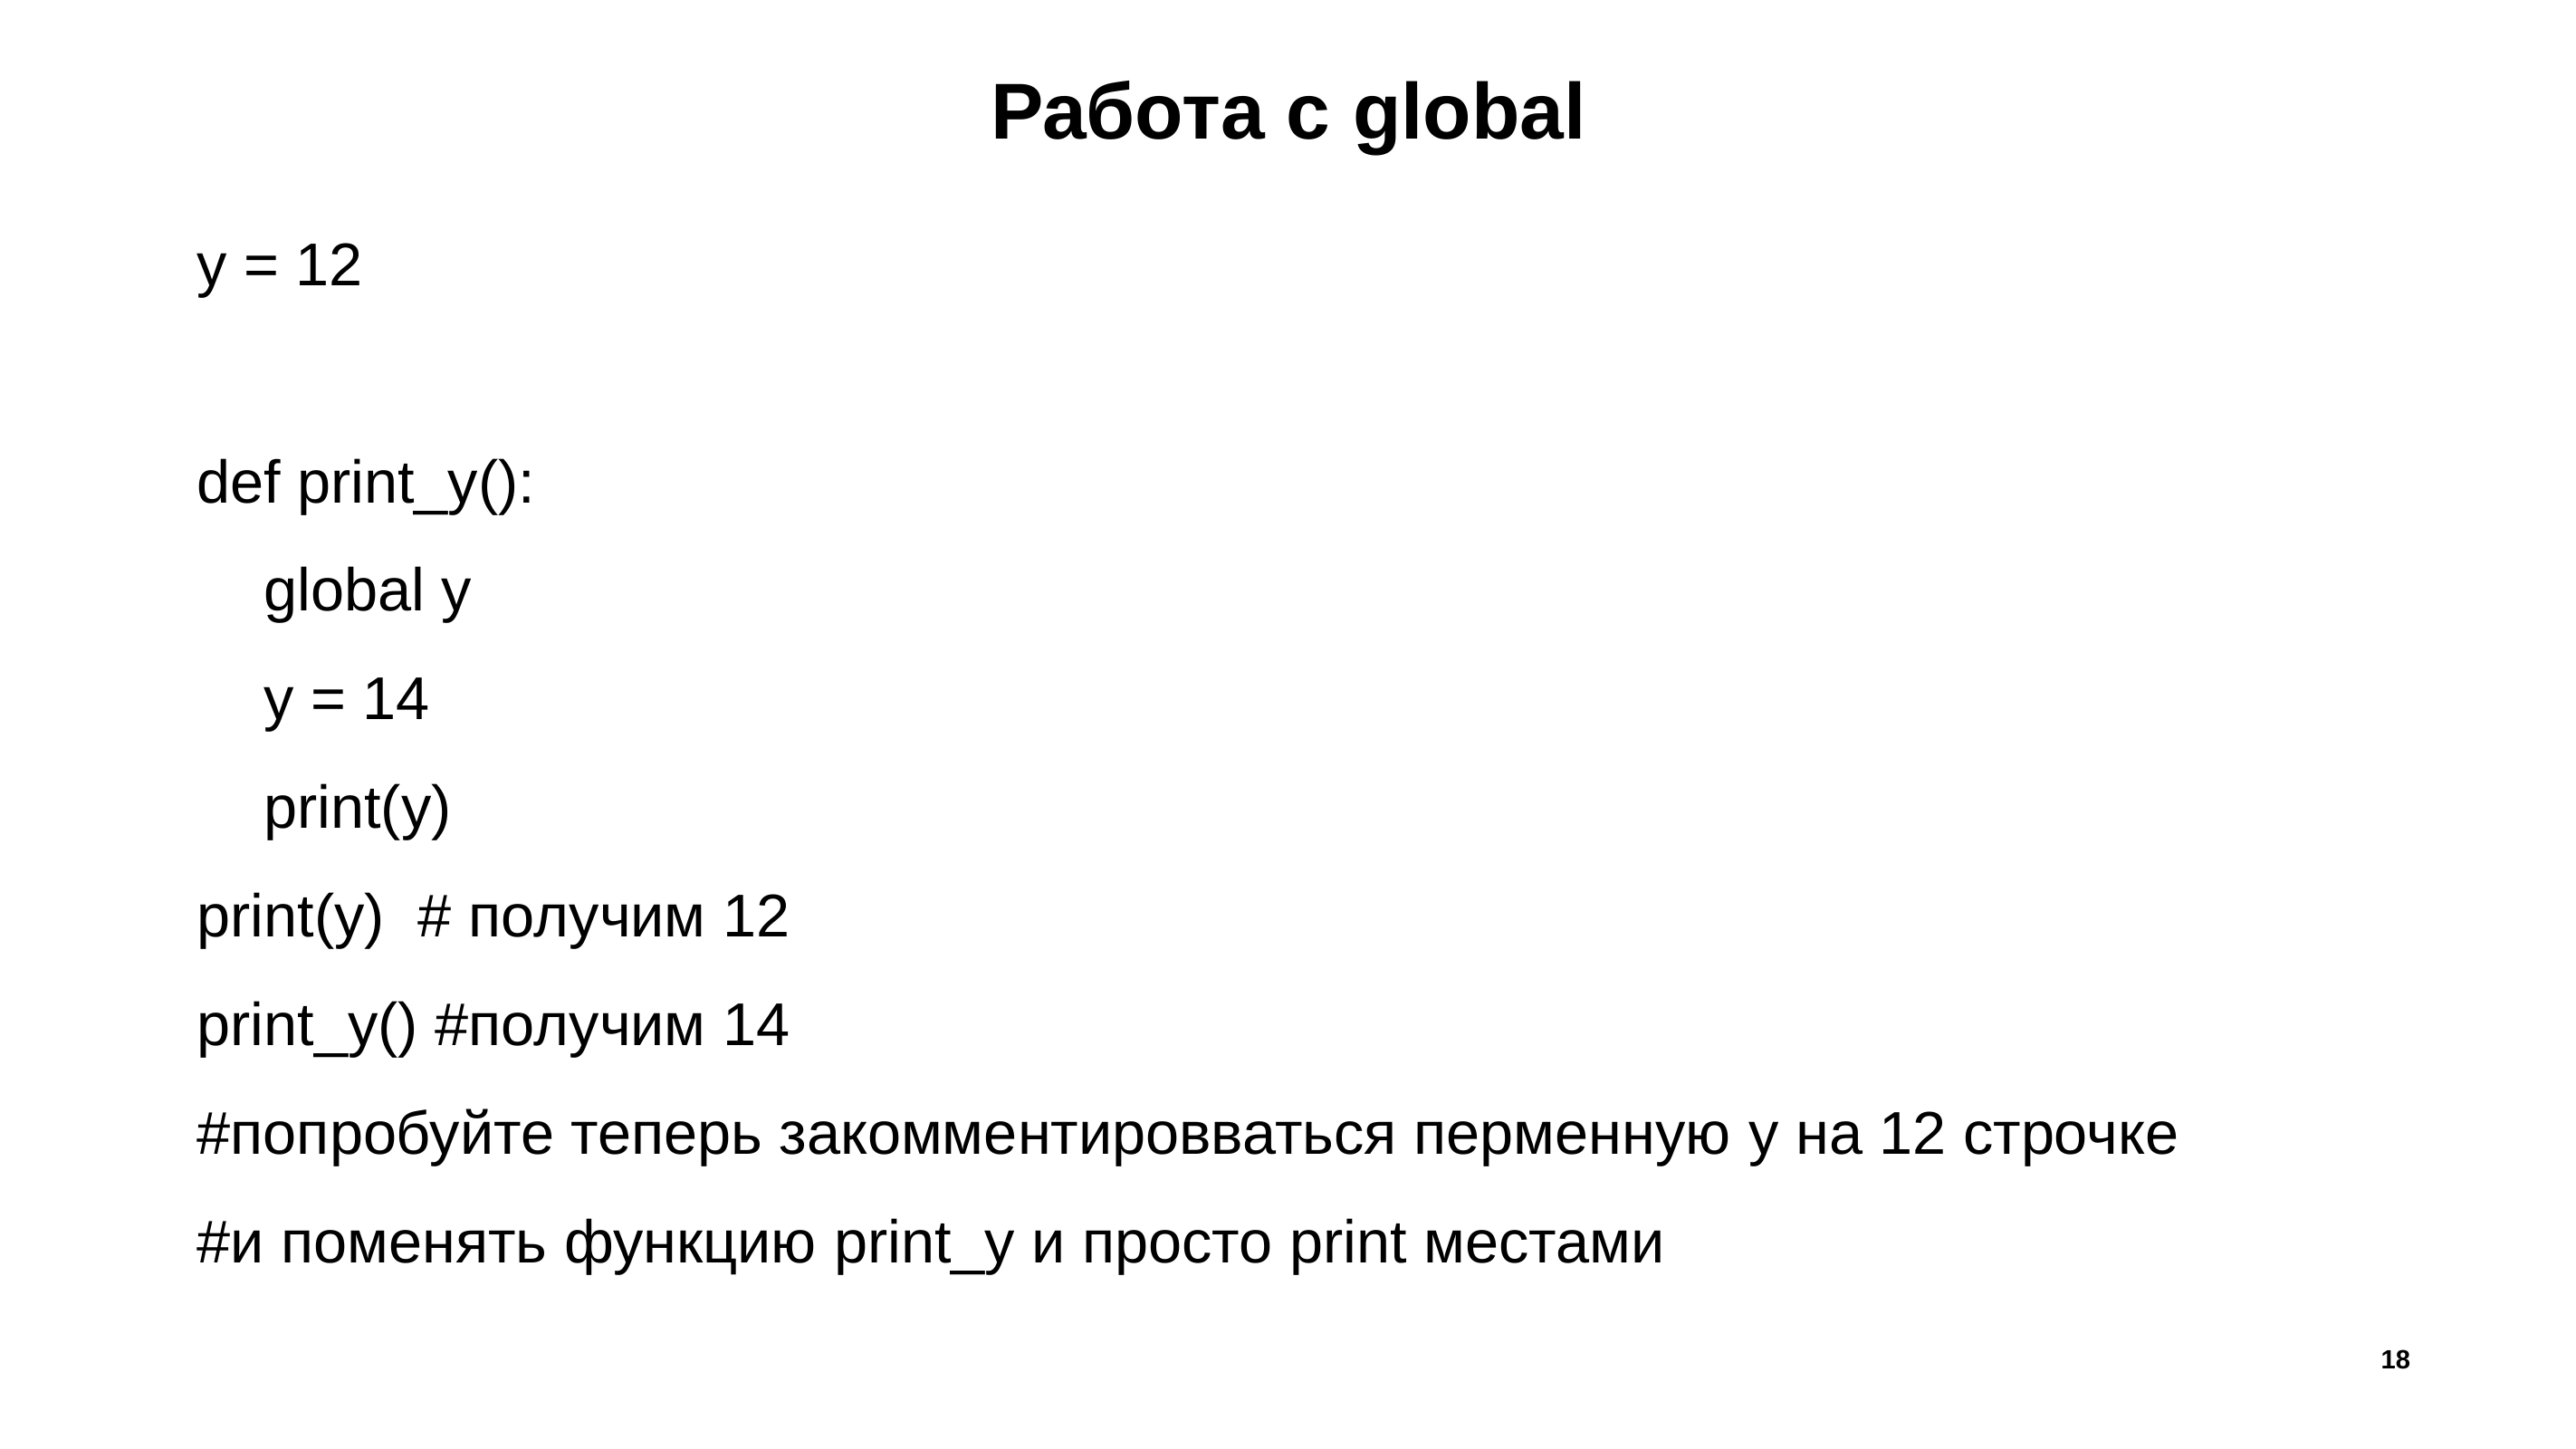

# Работа с global
y = 12
def print_y():
    global y
    y = 14
    print(y)
print(y)  # получим 12
print_y() #получим 14
#попробуйте теперь закомментировваться перменную y на 12 строчке
#и поменять функцию print_y и просто print местами
18